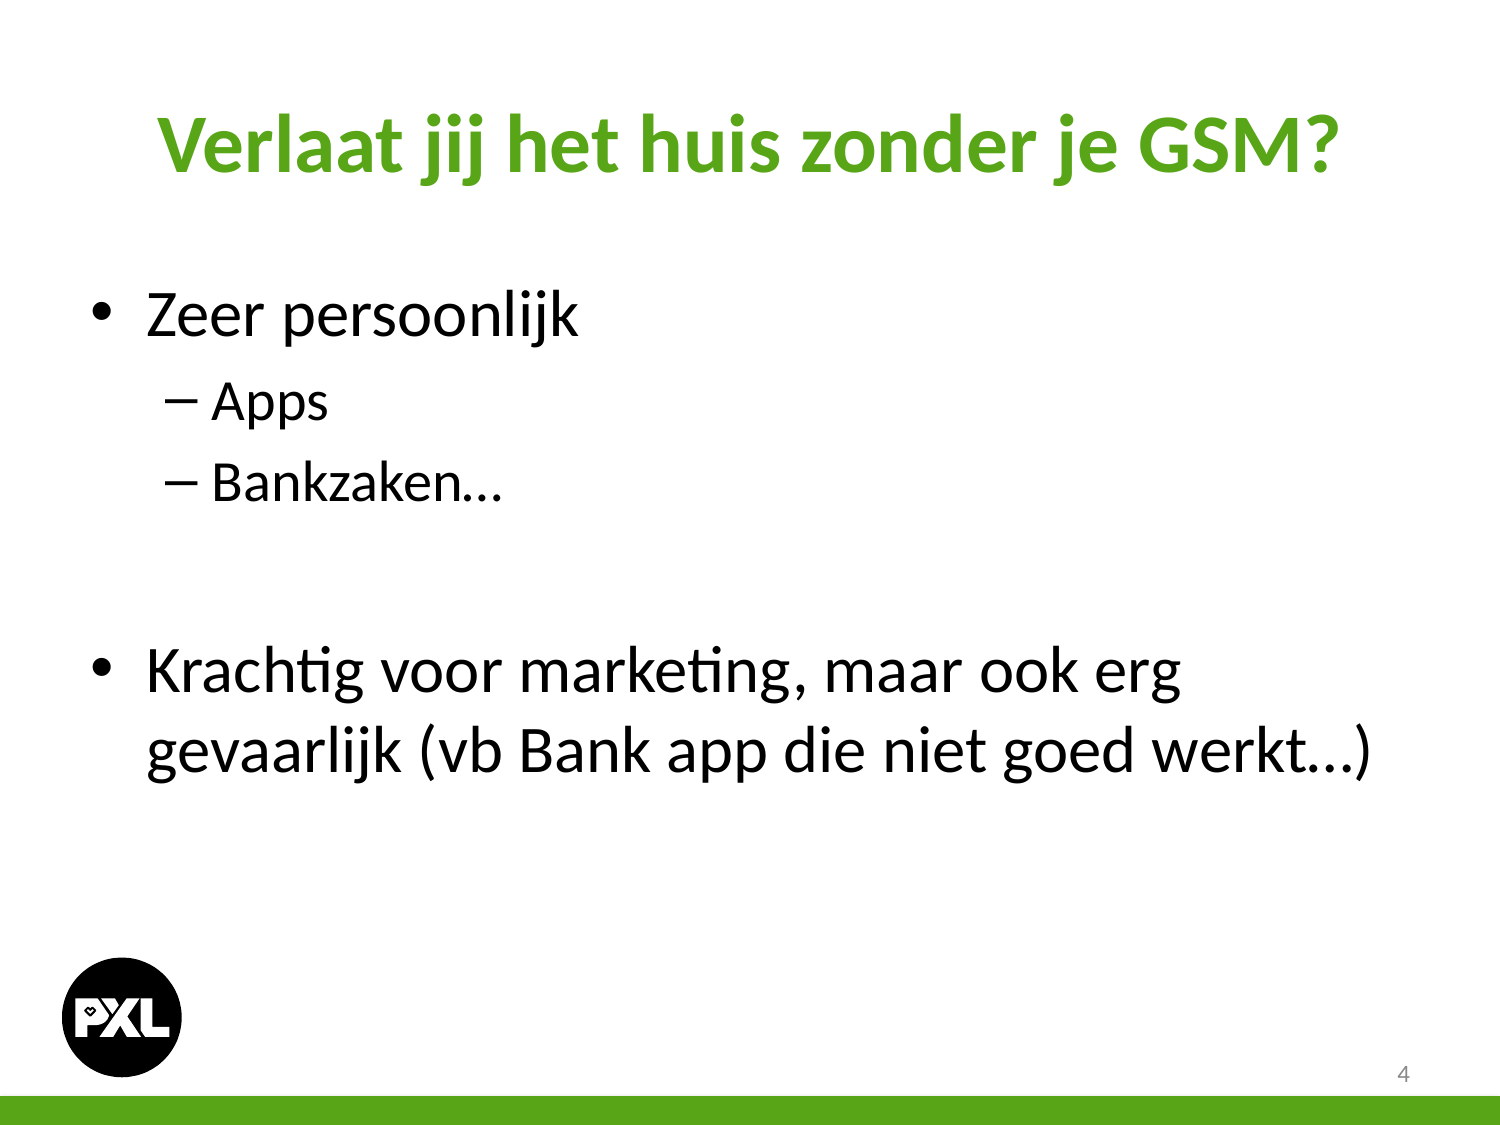

# Verlaat jij het huis zonder je GSM?
Zeer persoonlijk
Apps
Bankzaken…

Krachtig voor marketing, maar ook erg gevaarlijk (vb Bank app die niet goed werkt…)
4